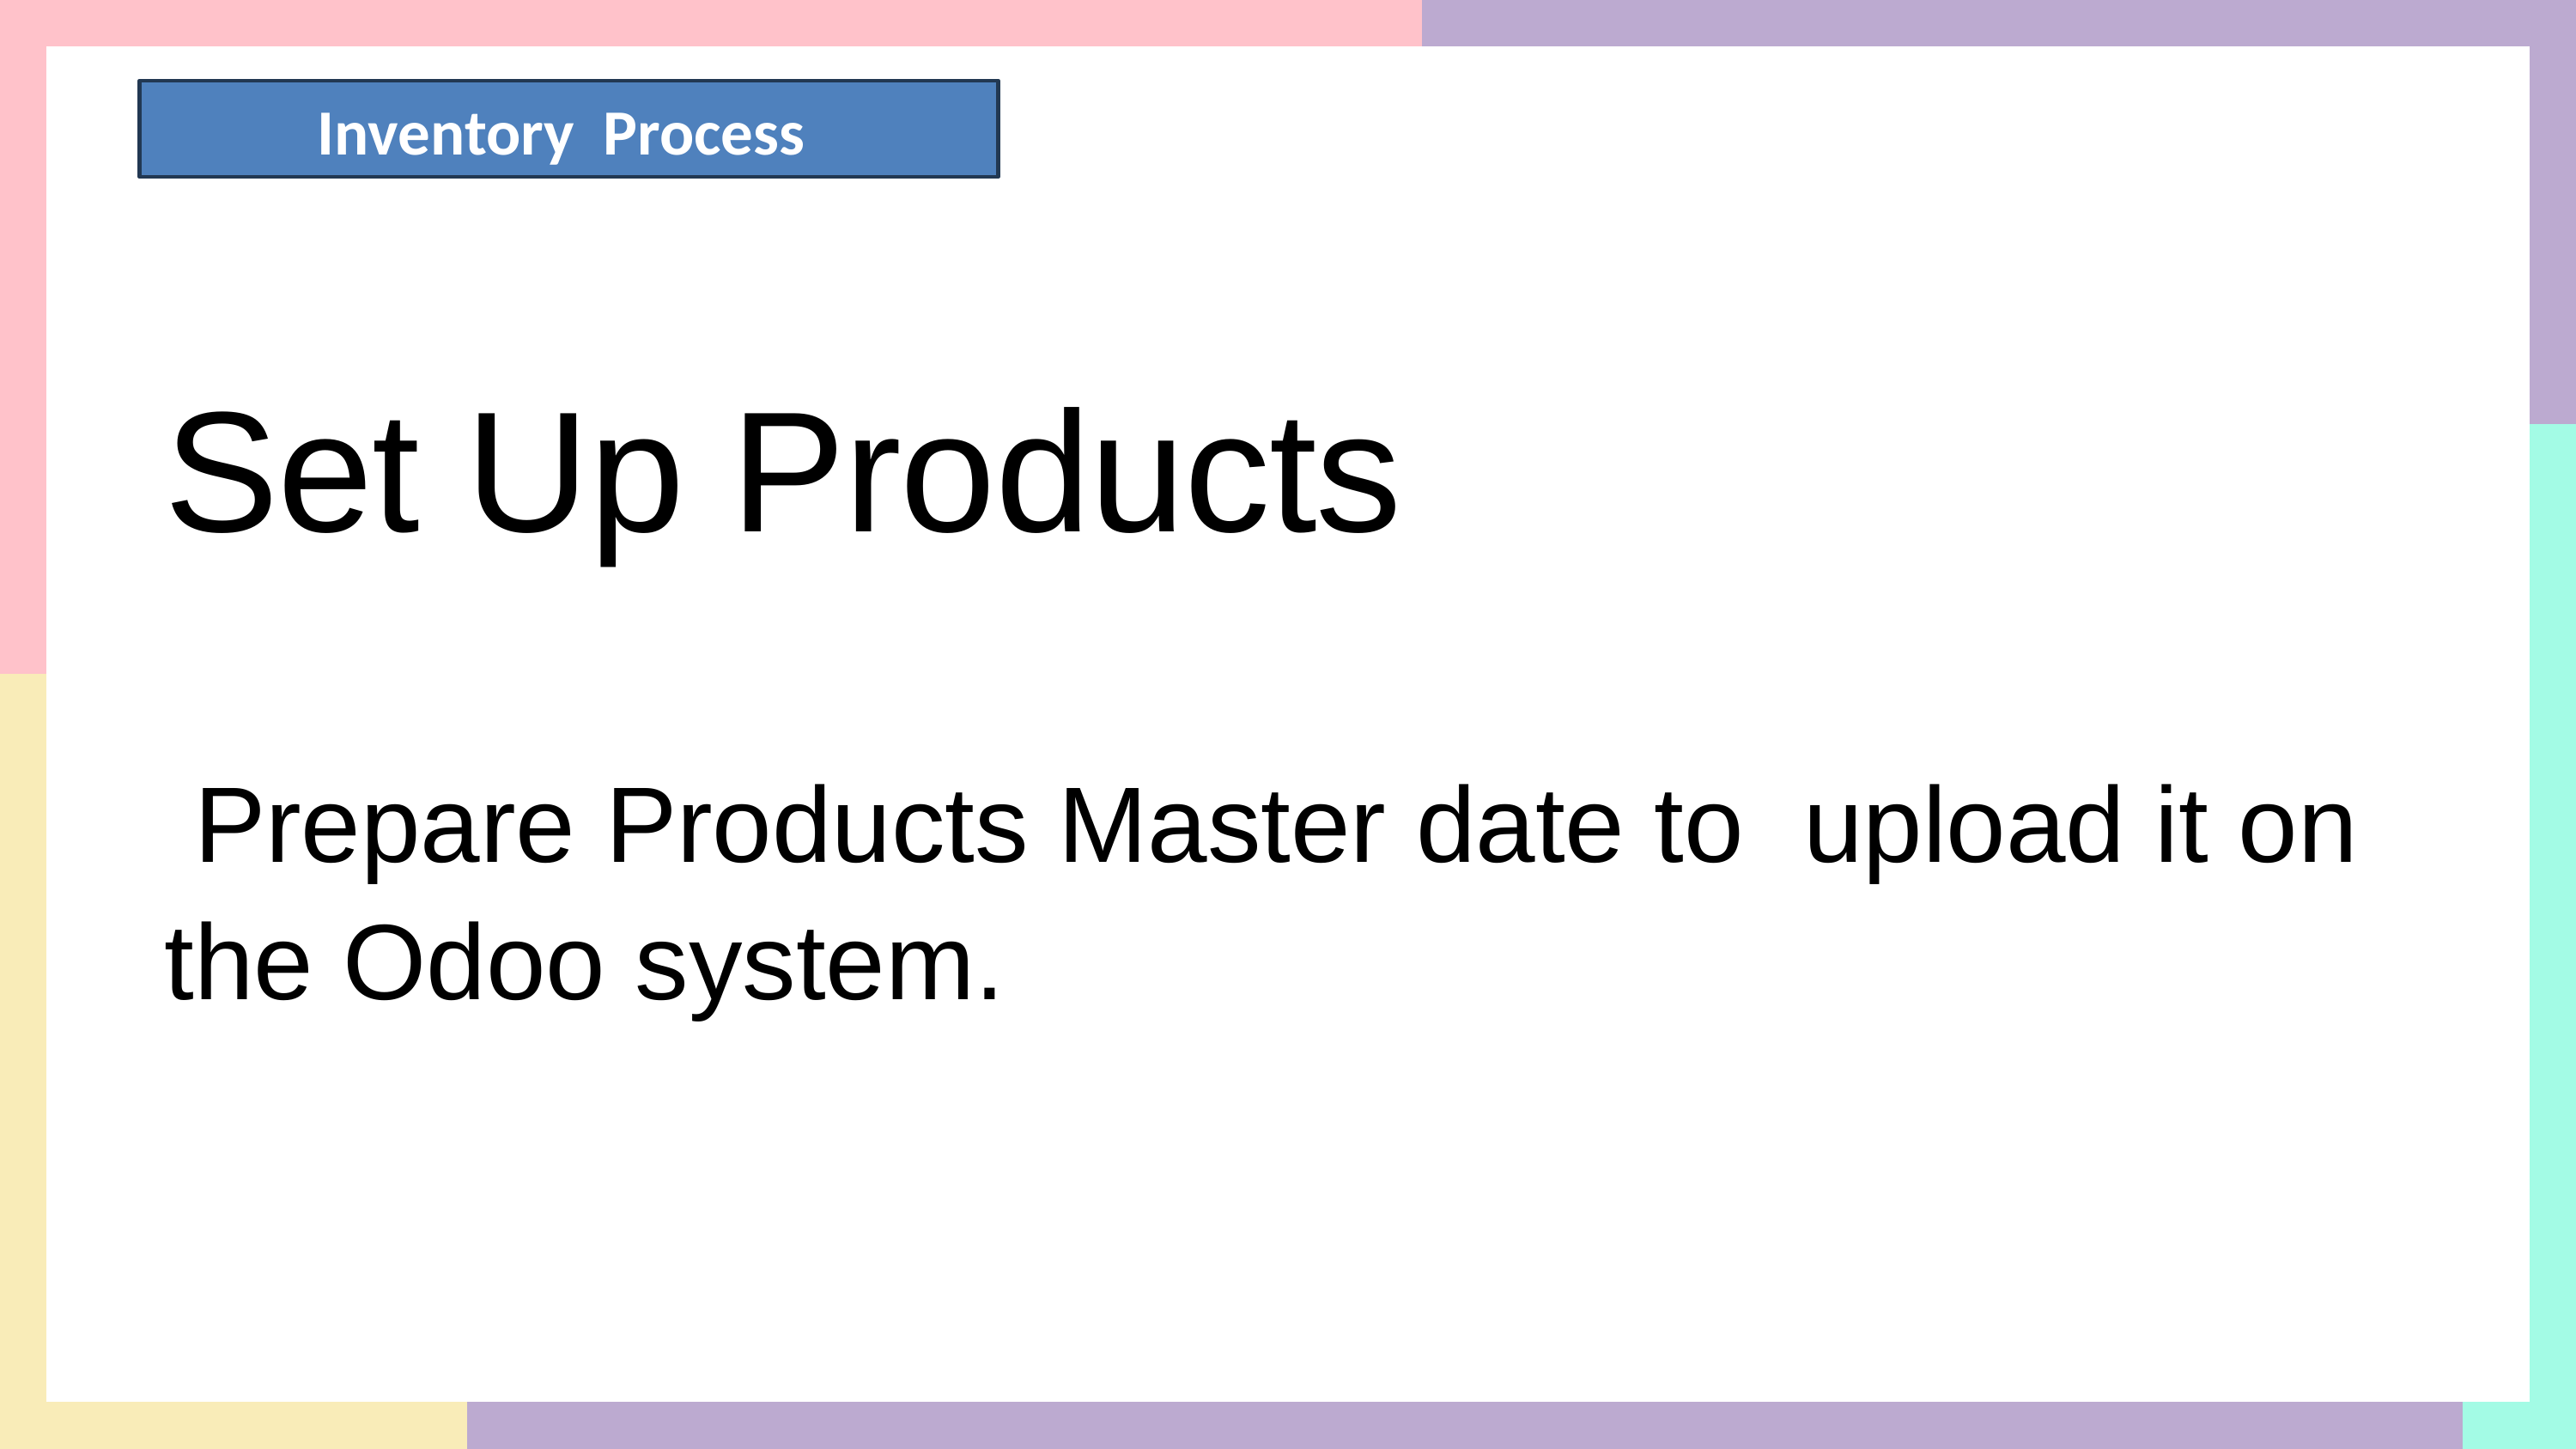

Inventory  Process
Set Up Products

 Prepare Products Master date to  upload it on the Odoo system.